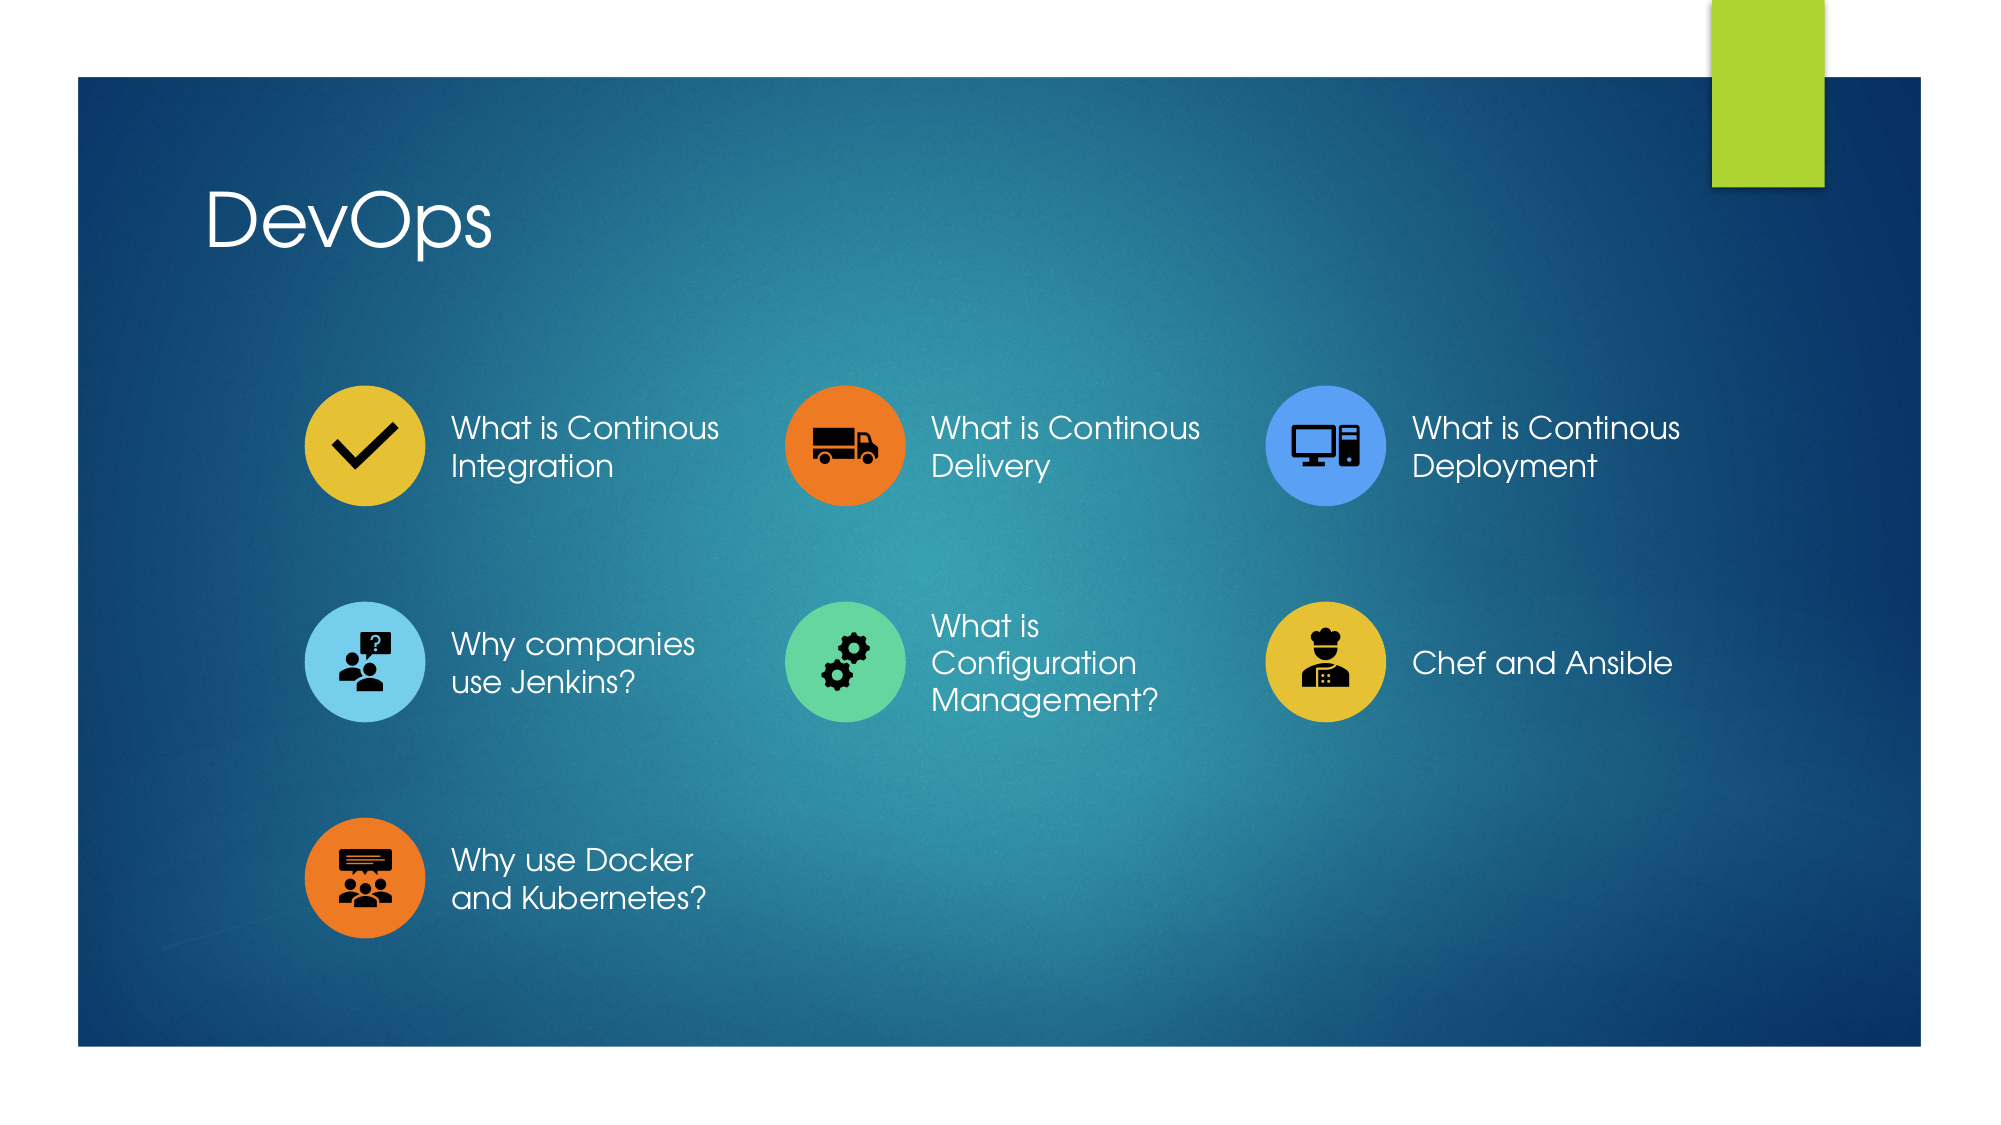

# DevOps
What is Continous Integration
What is Continous Delivery
What is Continous Deployment
Why companies use Jenkins?
What is Configuration Management?
Chef and Ansible
Why use Docker and Kubernetes?